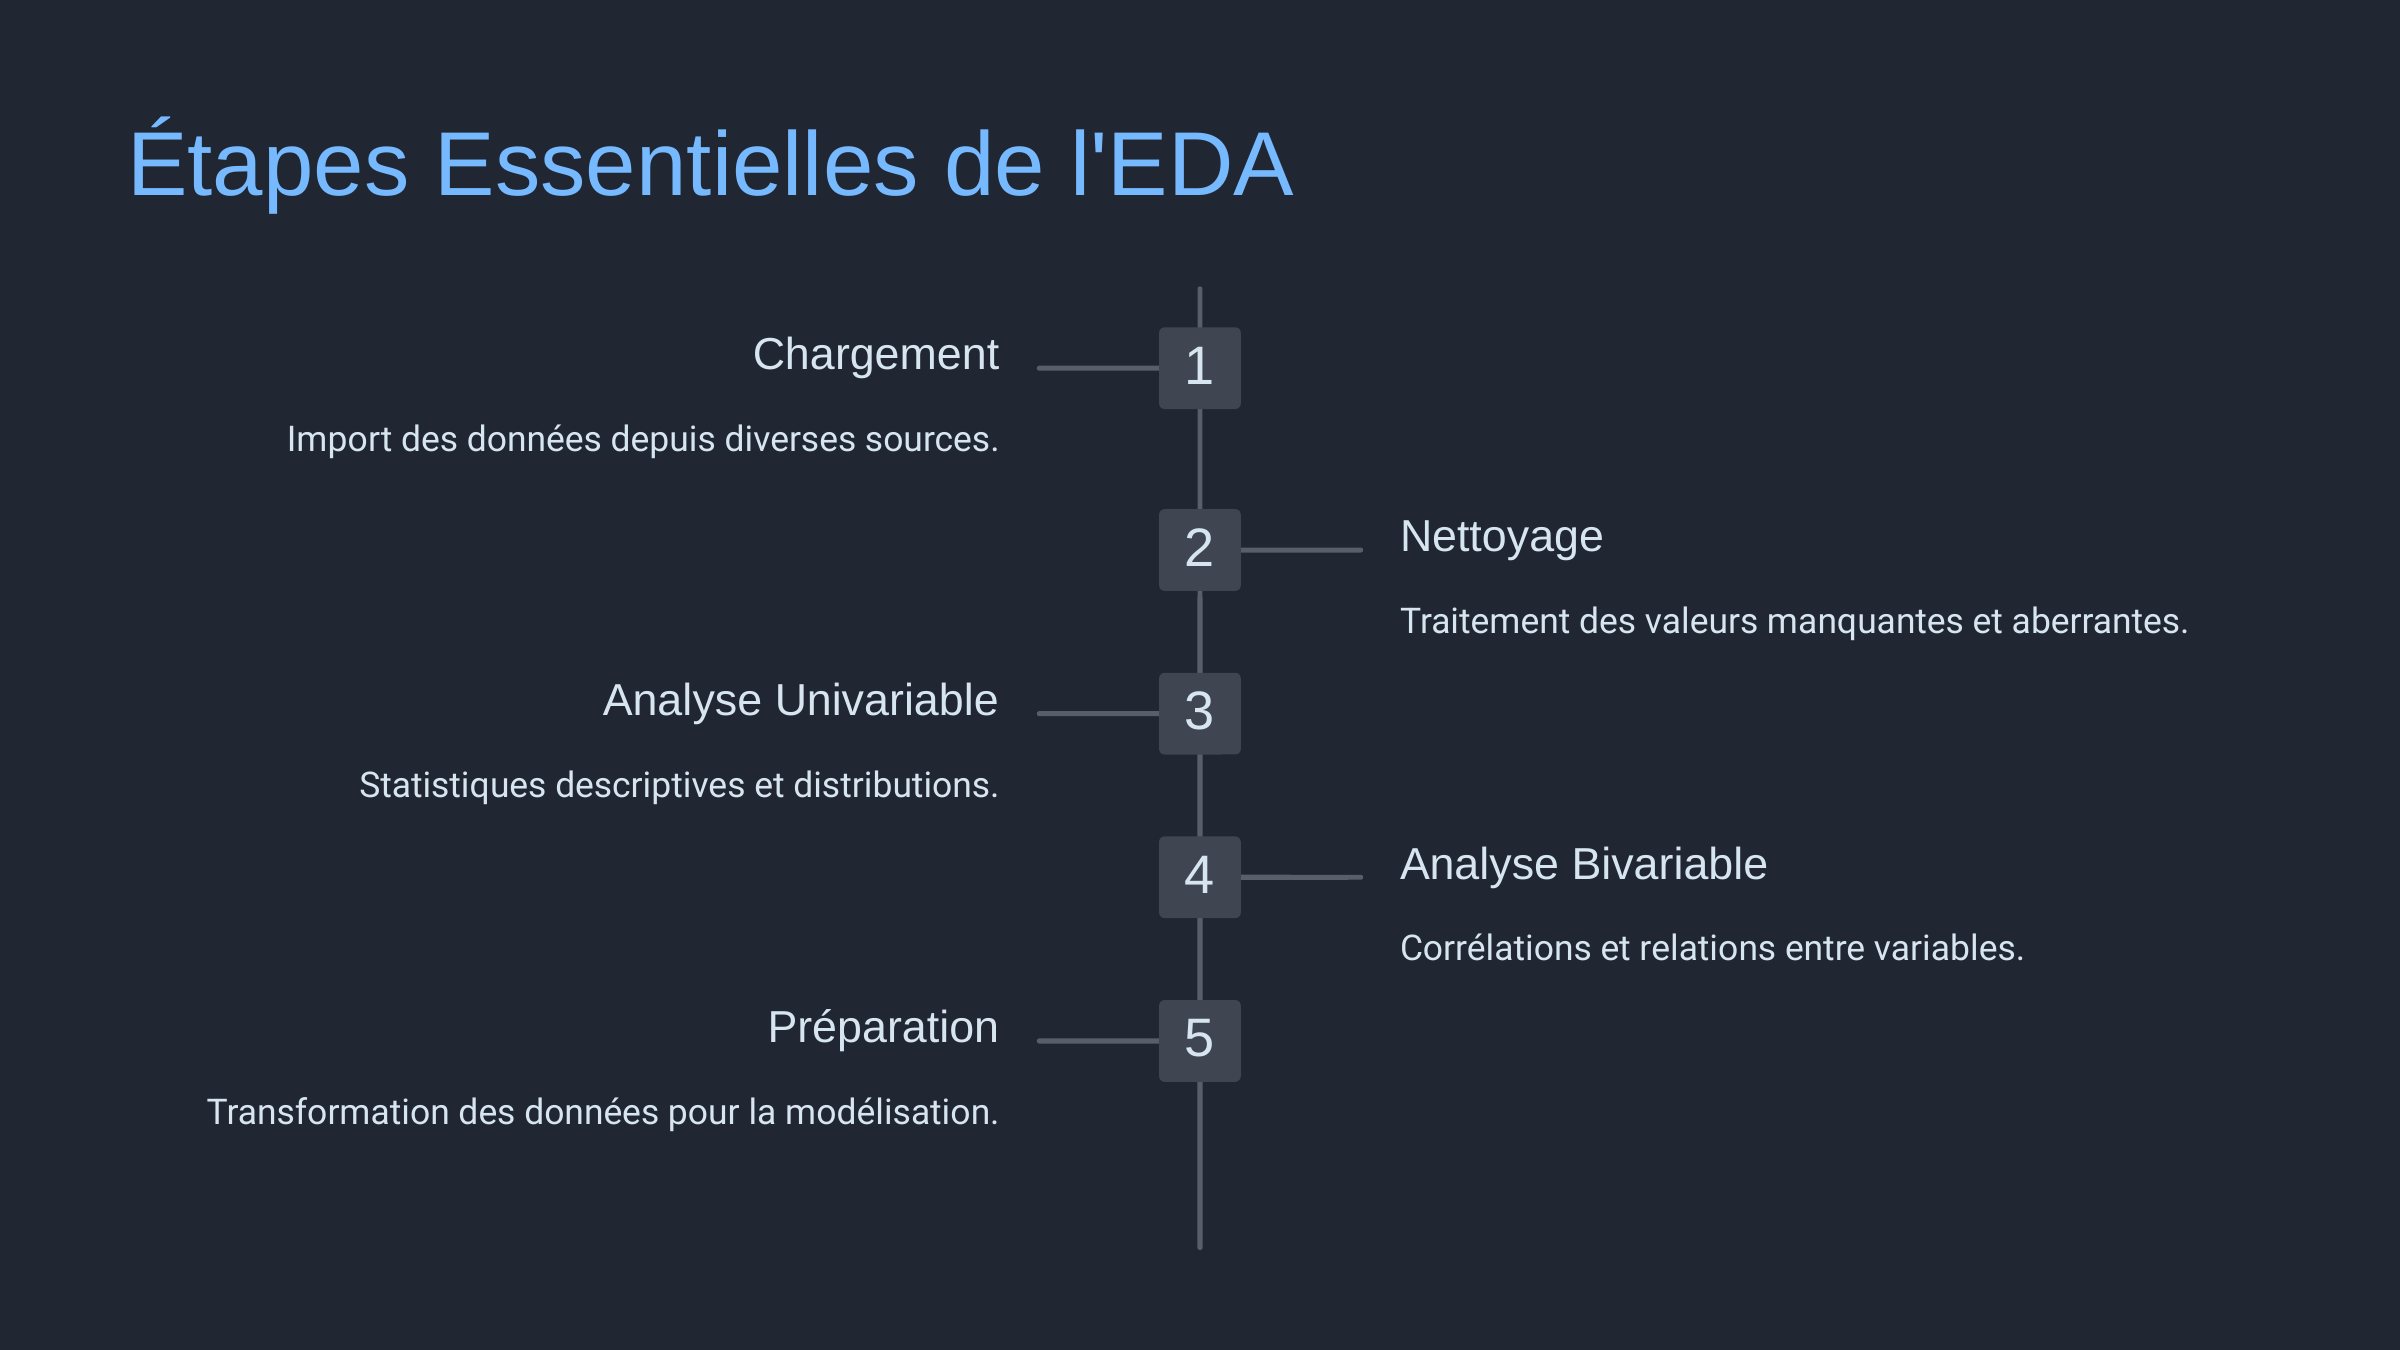

Étapes Essentielles de l'EDA

Chargement

1

Import des données depuis diverses sources.
Nettoyage

2

Traitement des valeurs manquantes et aberrantes.
Analyse Univariable

3

Statistiques descriptives et distributions.
Analyse Bivariable

4

Corrélations et relations entre variables.
Préparation

5

Transformation des données pour la modélisation.